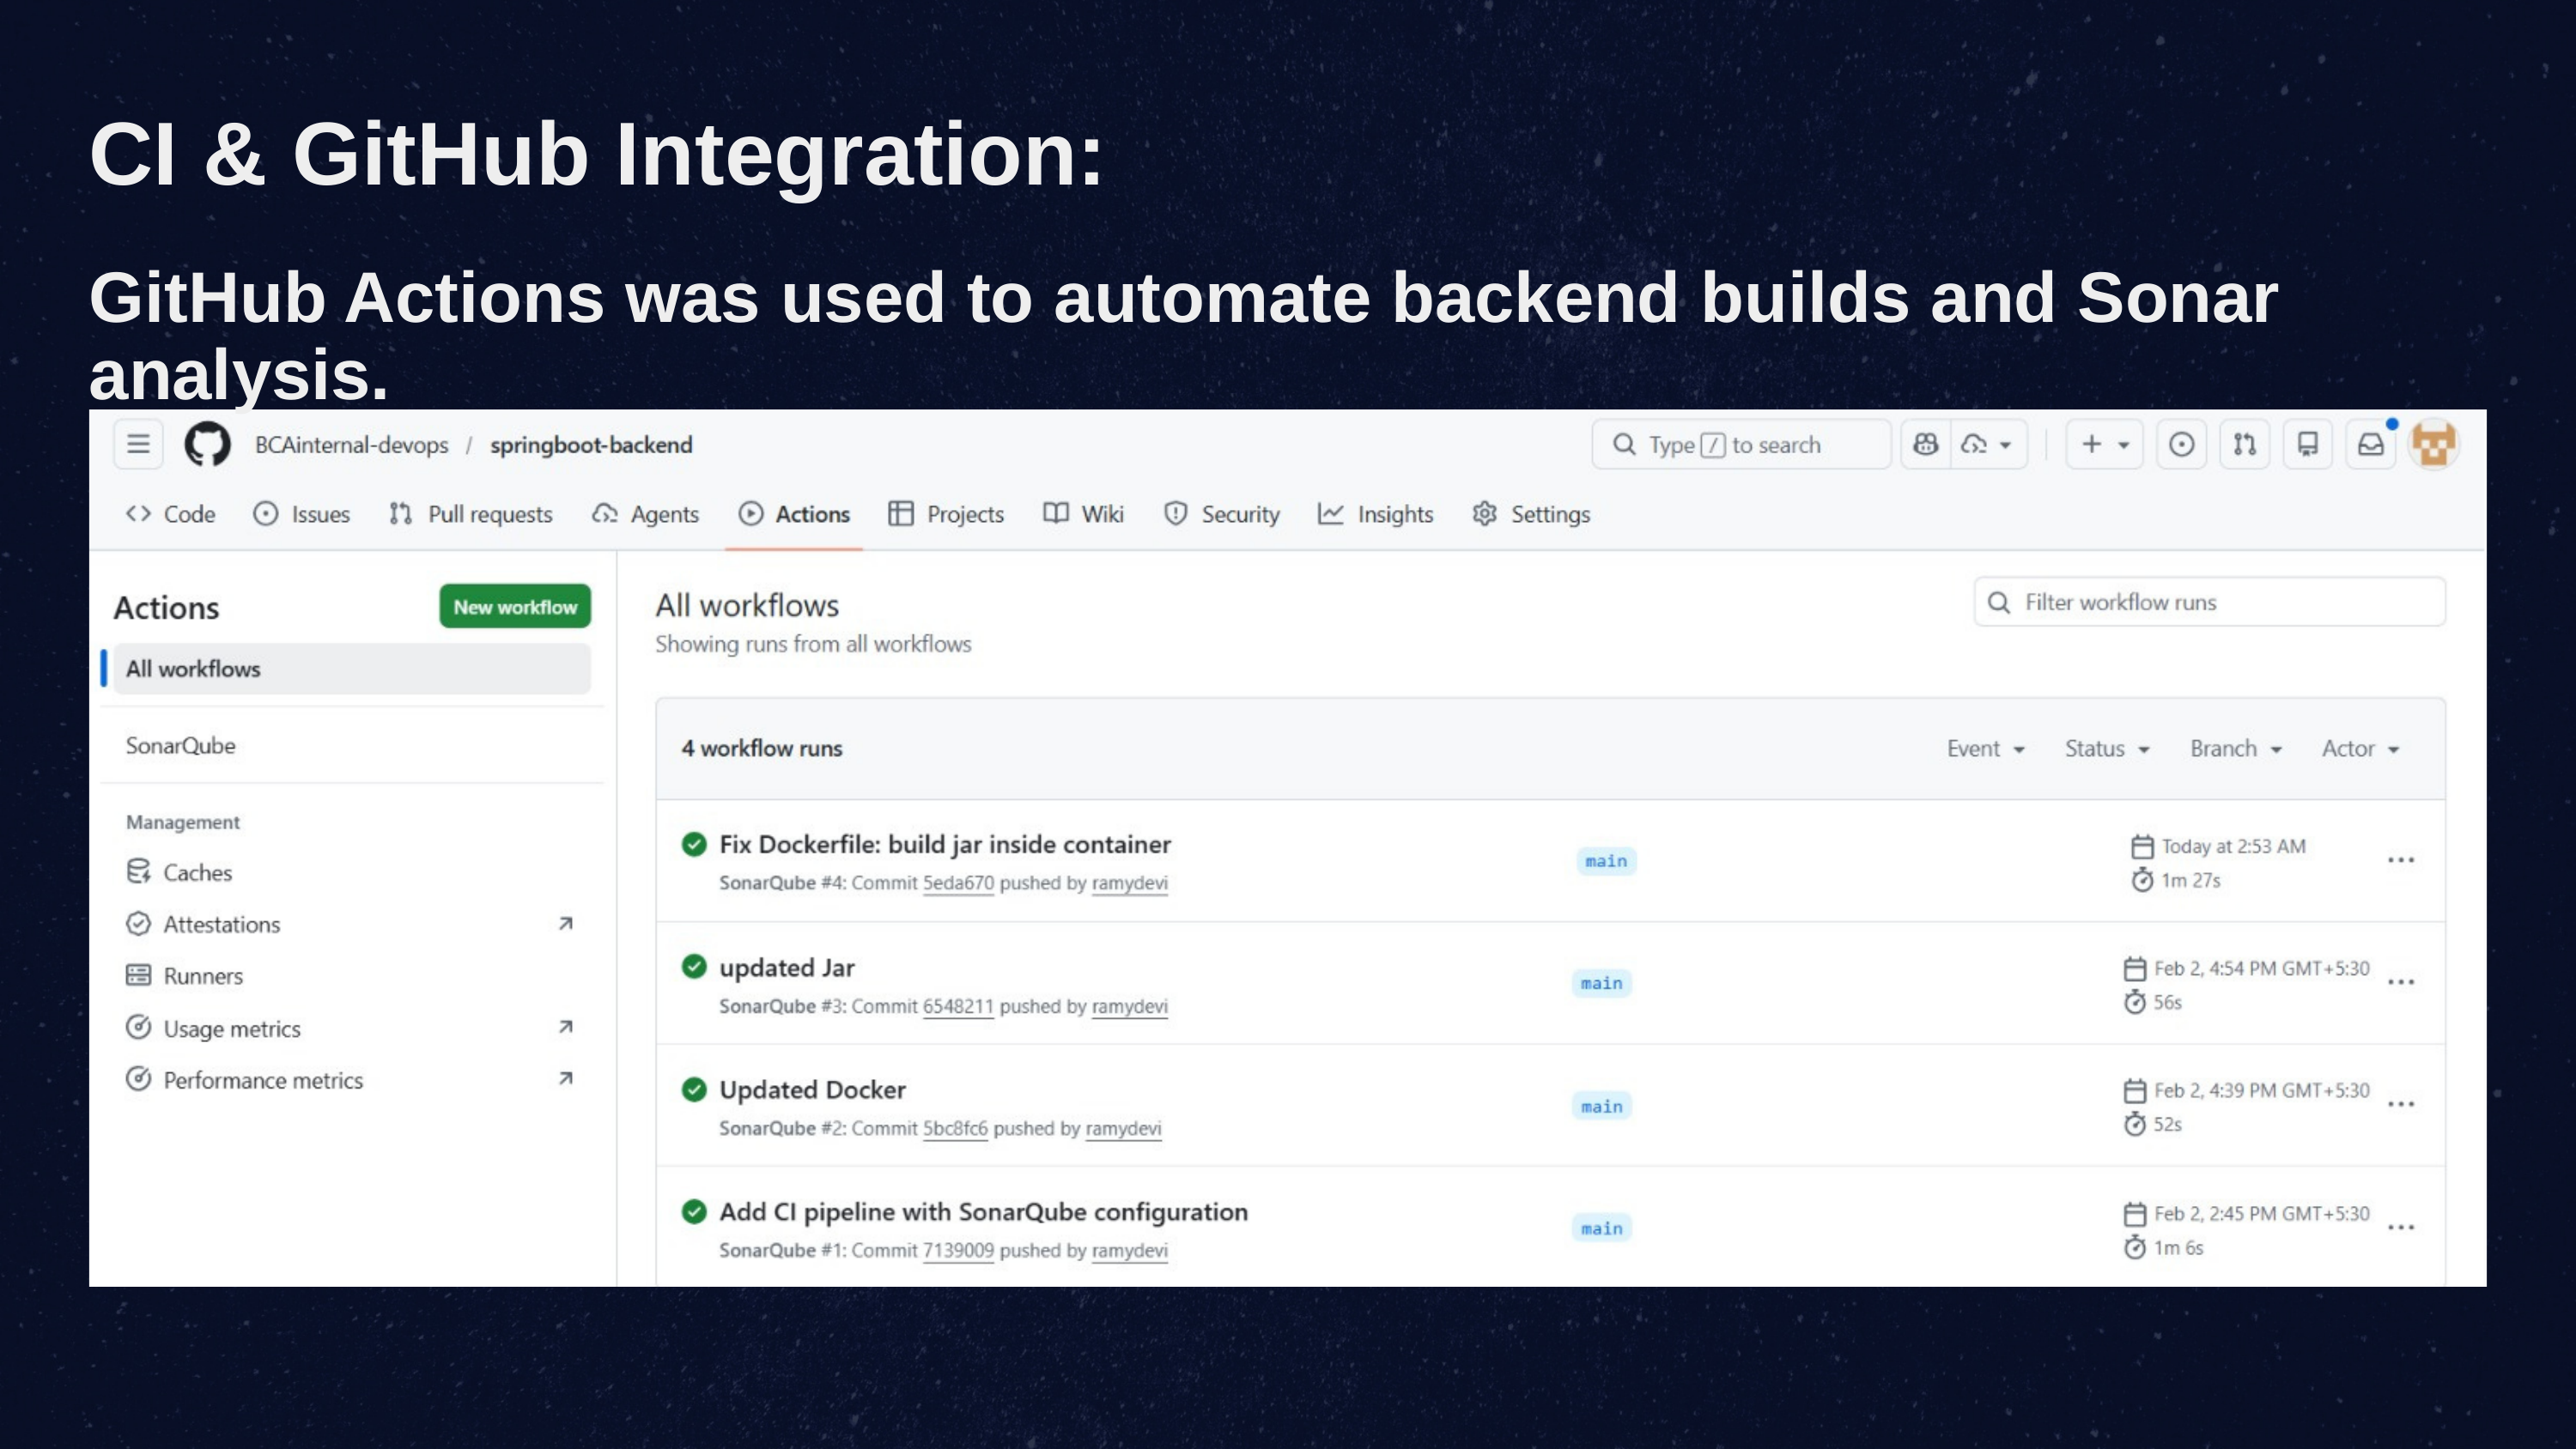

CI & GitHub Integration:

GitHub Actions was used to automate backend builds and Sonar analysis.